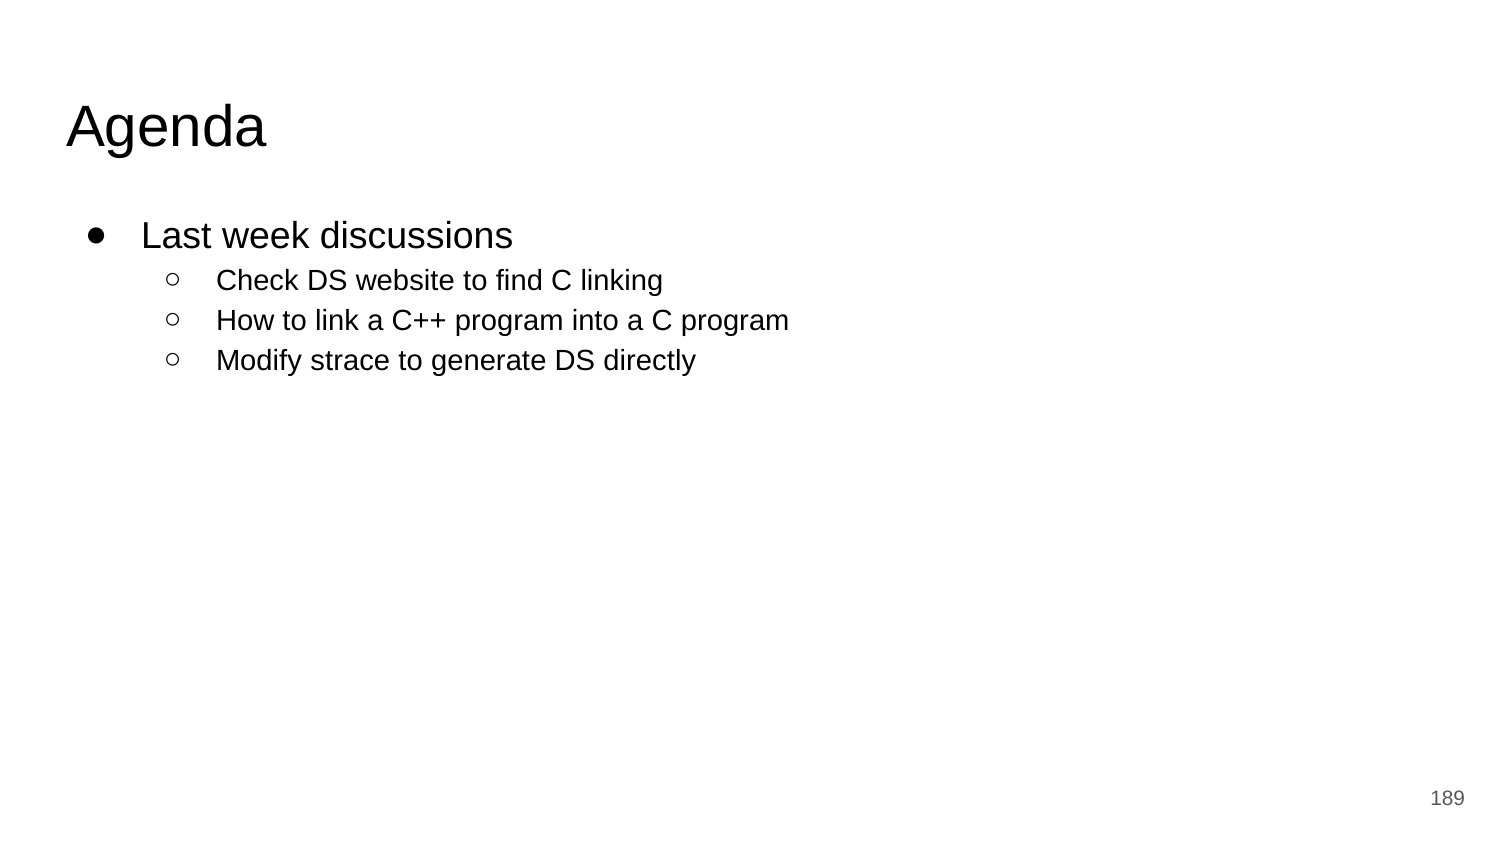

# Agenda
Last week discussions
Check DS website to find C linking
How to link a C++ program into a C program
Modify strace to generate DS directly

189